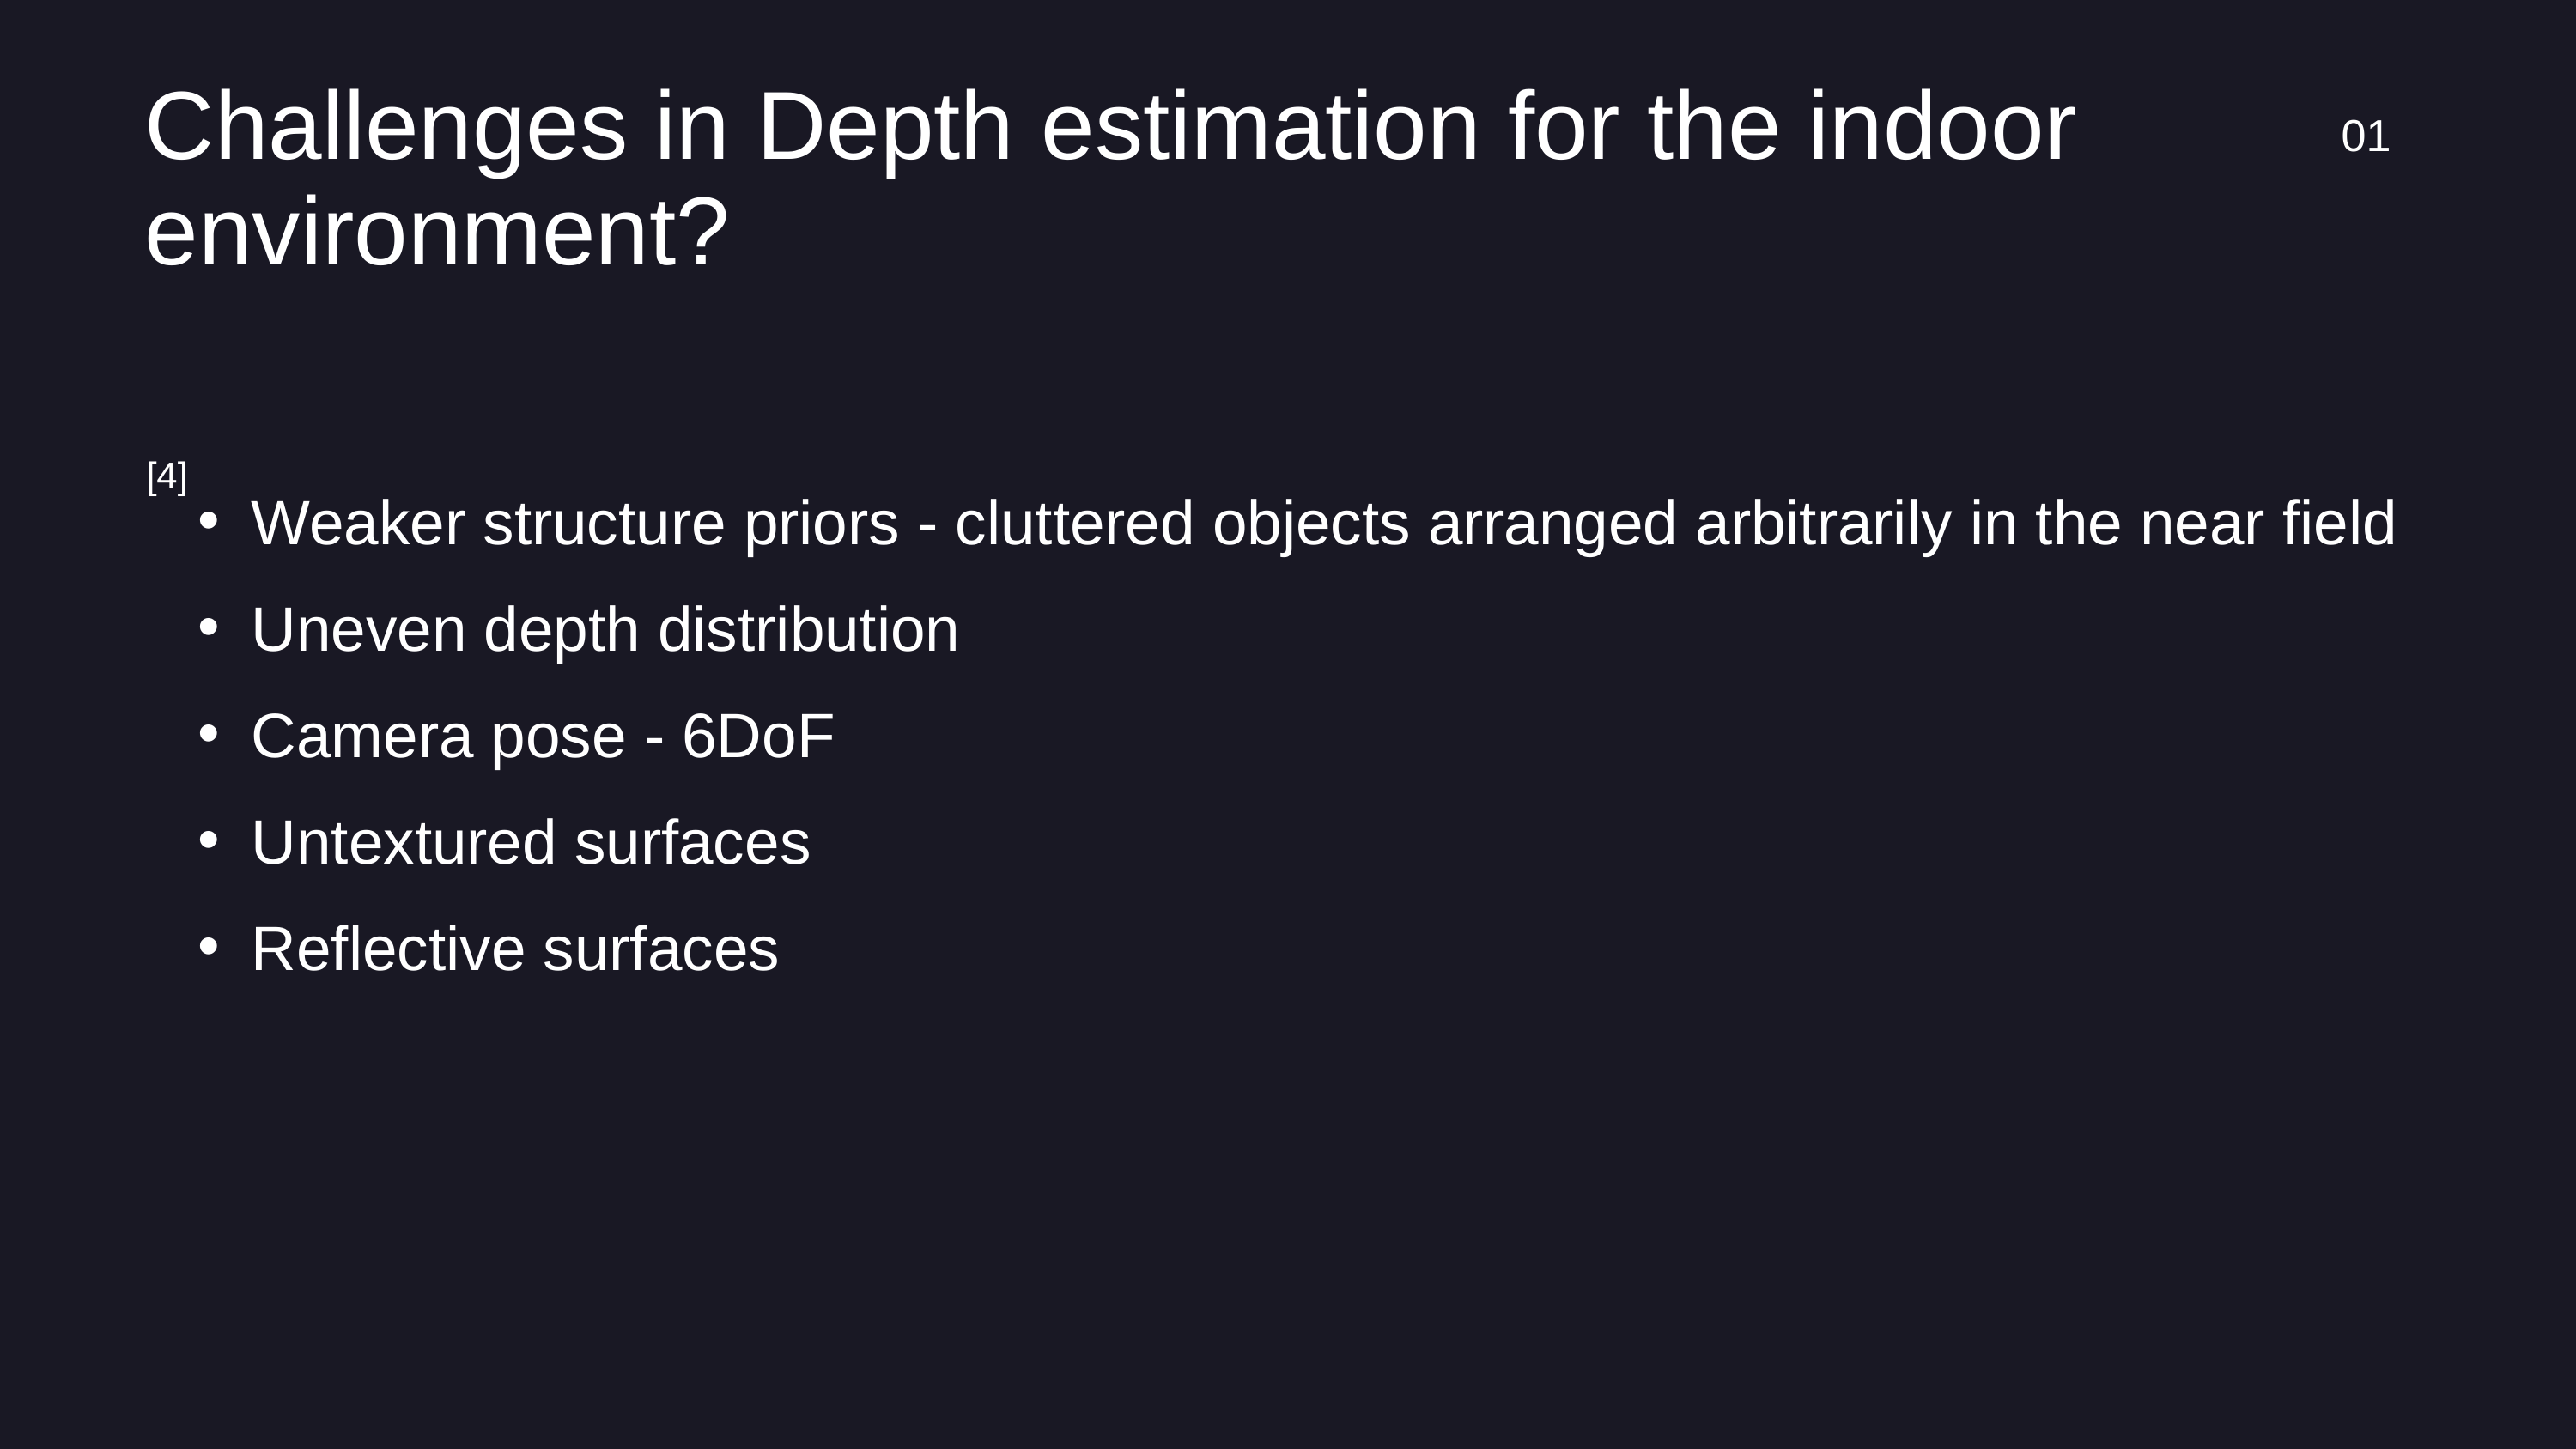

Challenges in Depth estimation for the indoor environment?
01
Weaker structure priors - cluttered objects arranged arbitrarily in the near field
Uneven depth distribution
Camera pose - 6DoF
Untextured surfaces
Reflective surfaces
[4]